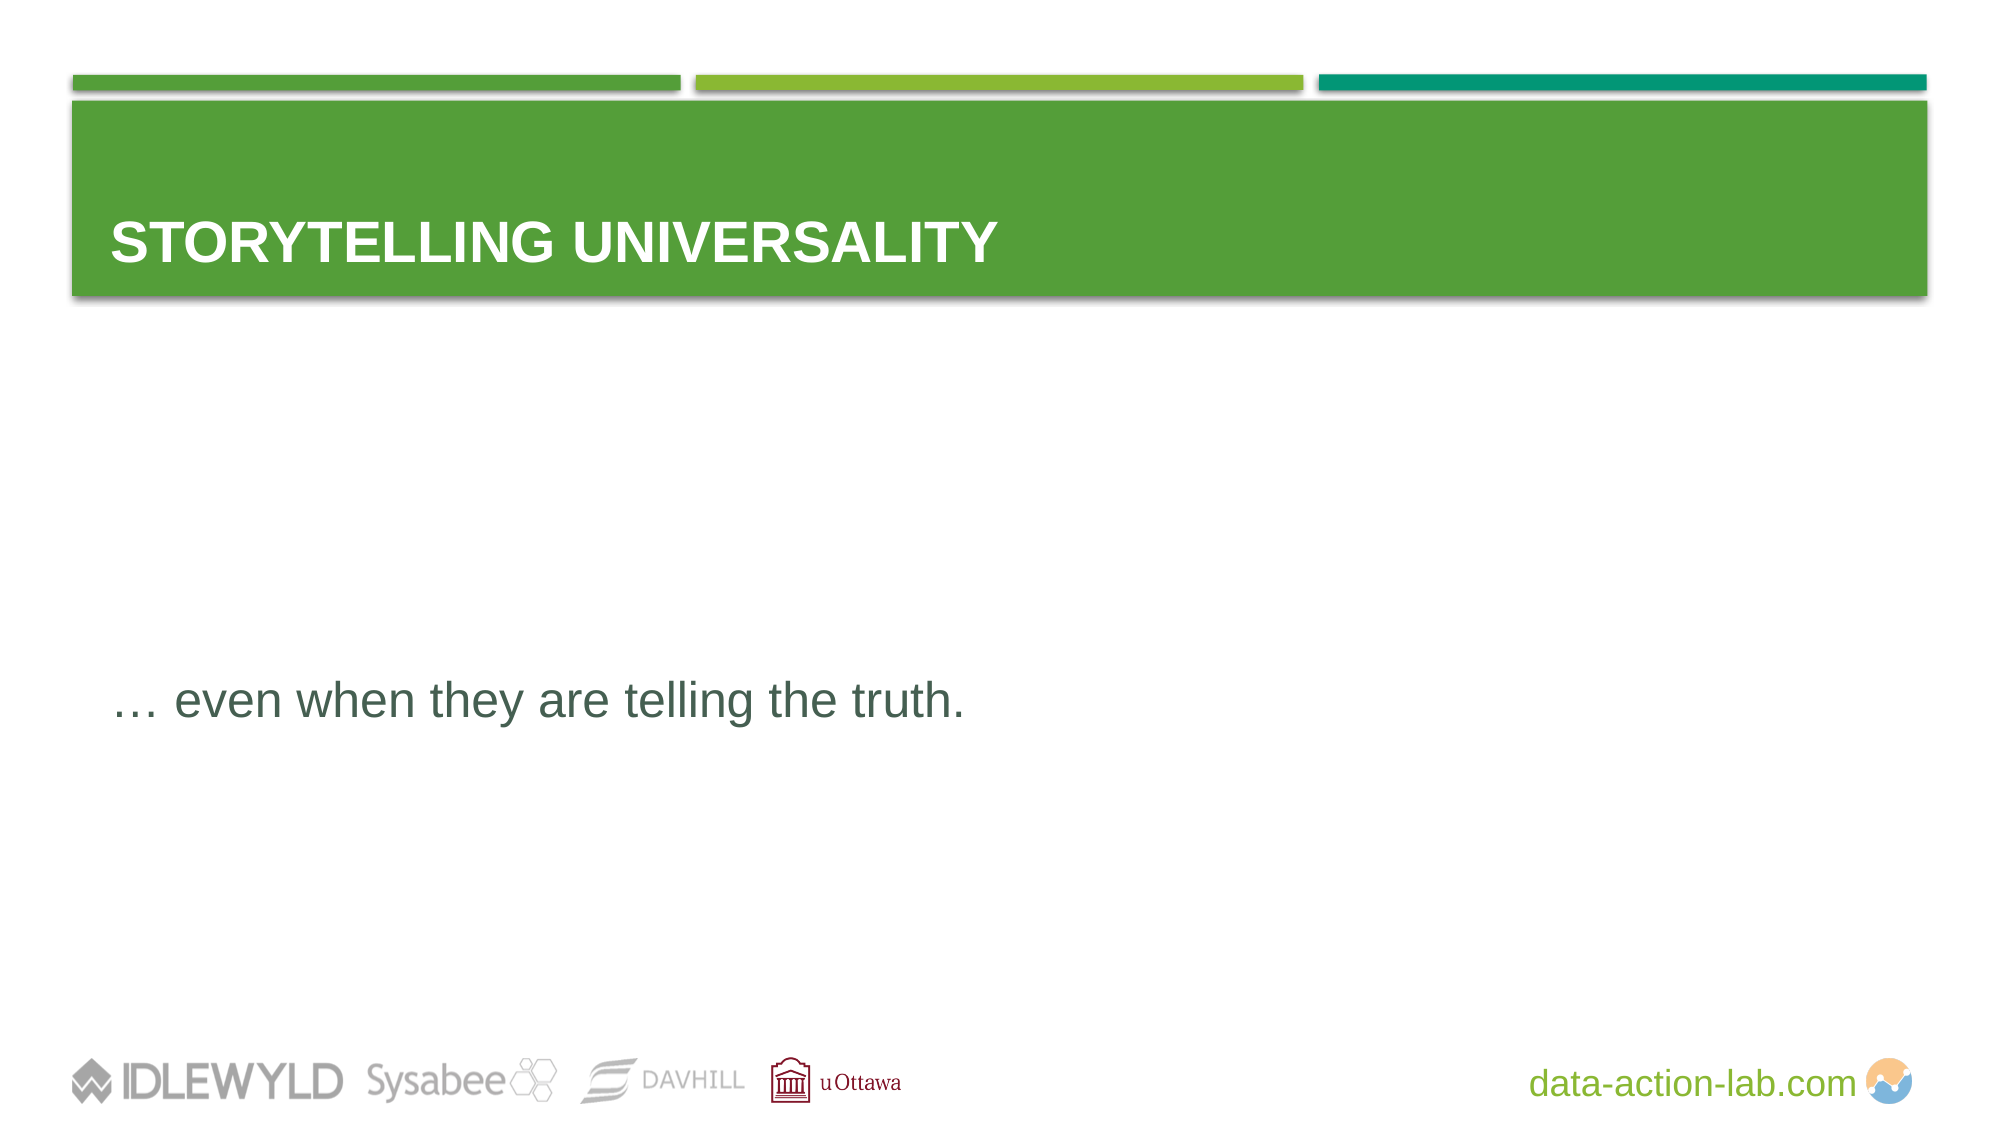

# STORYTELLING UNIVERSALITY
… even when they are telling the truth.